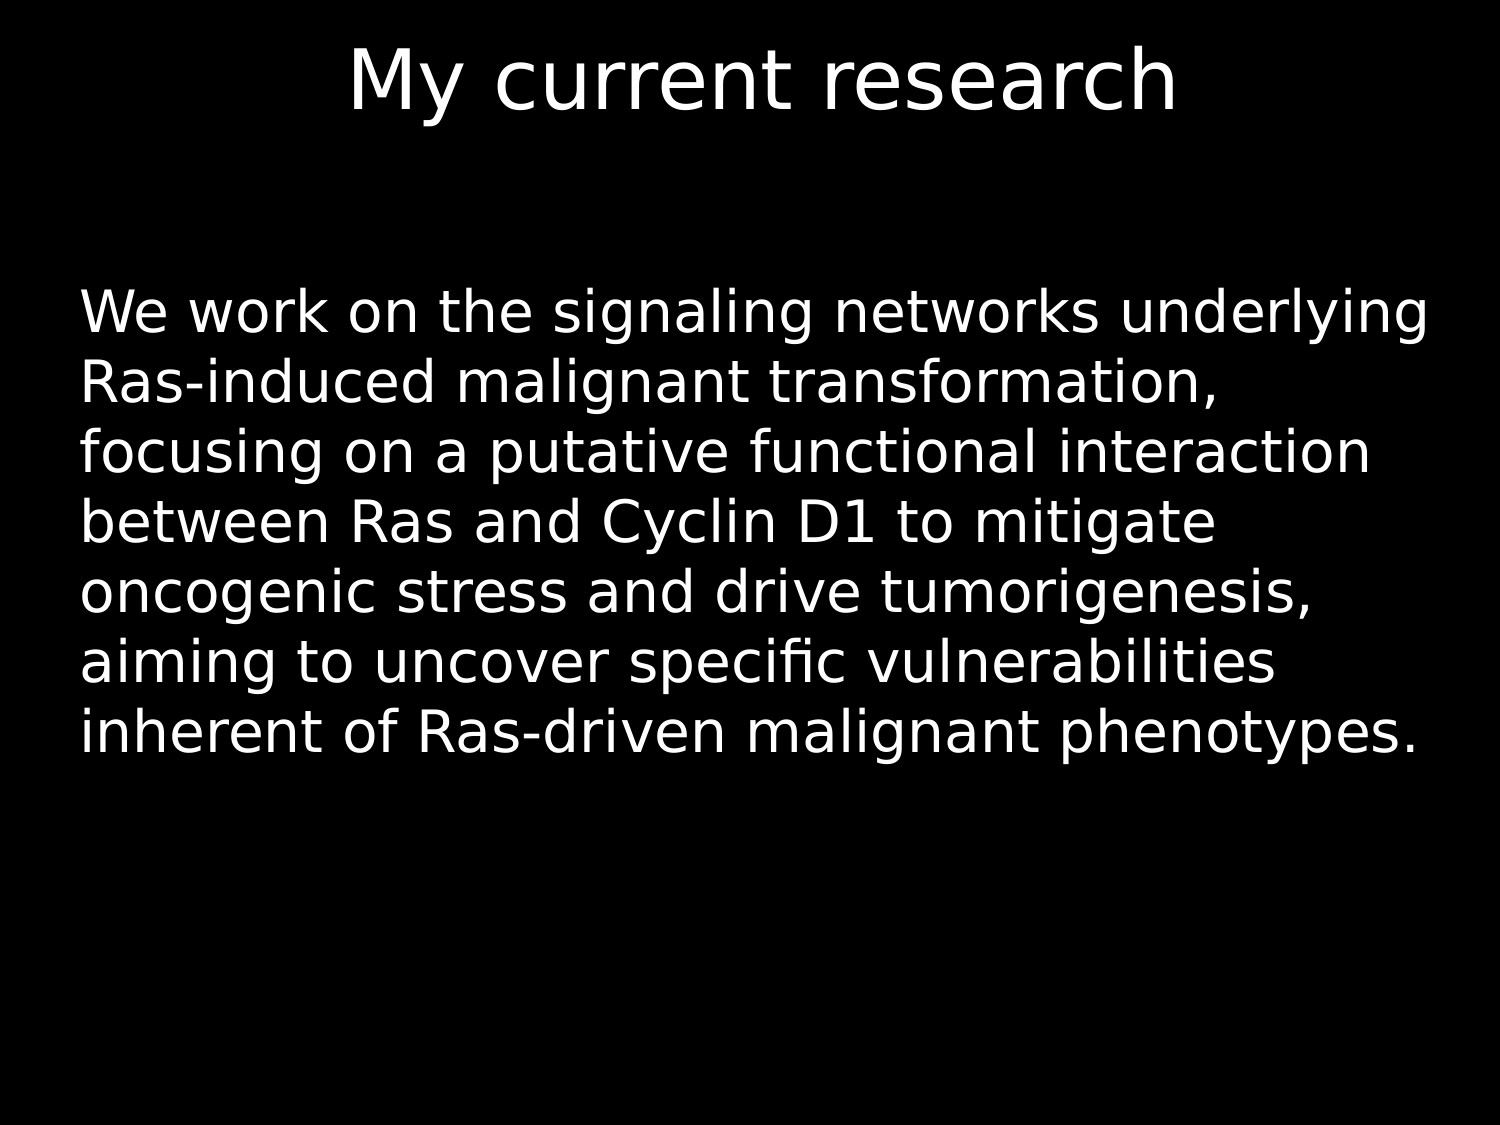

# My current research
We work on the signaling networks underlying Ras-induced malignant transformation, focusing on a putative functional interaction between Ras and Cyclin D1 to mitigate oncogenic stress and drive tumorigenesis, aiming to uncover specific vulnerabilities inherent of Ras-driven malignant phenotypes.